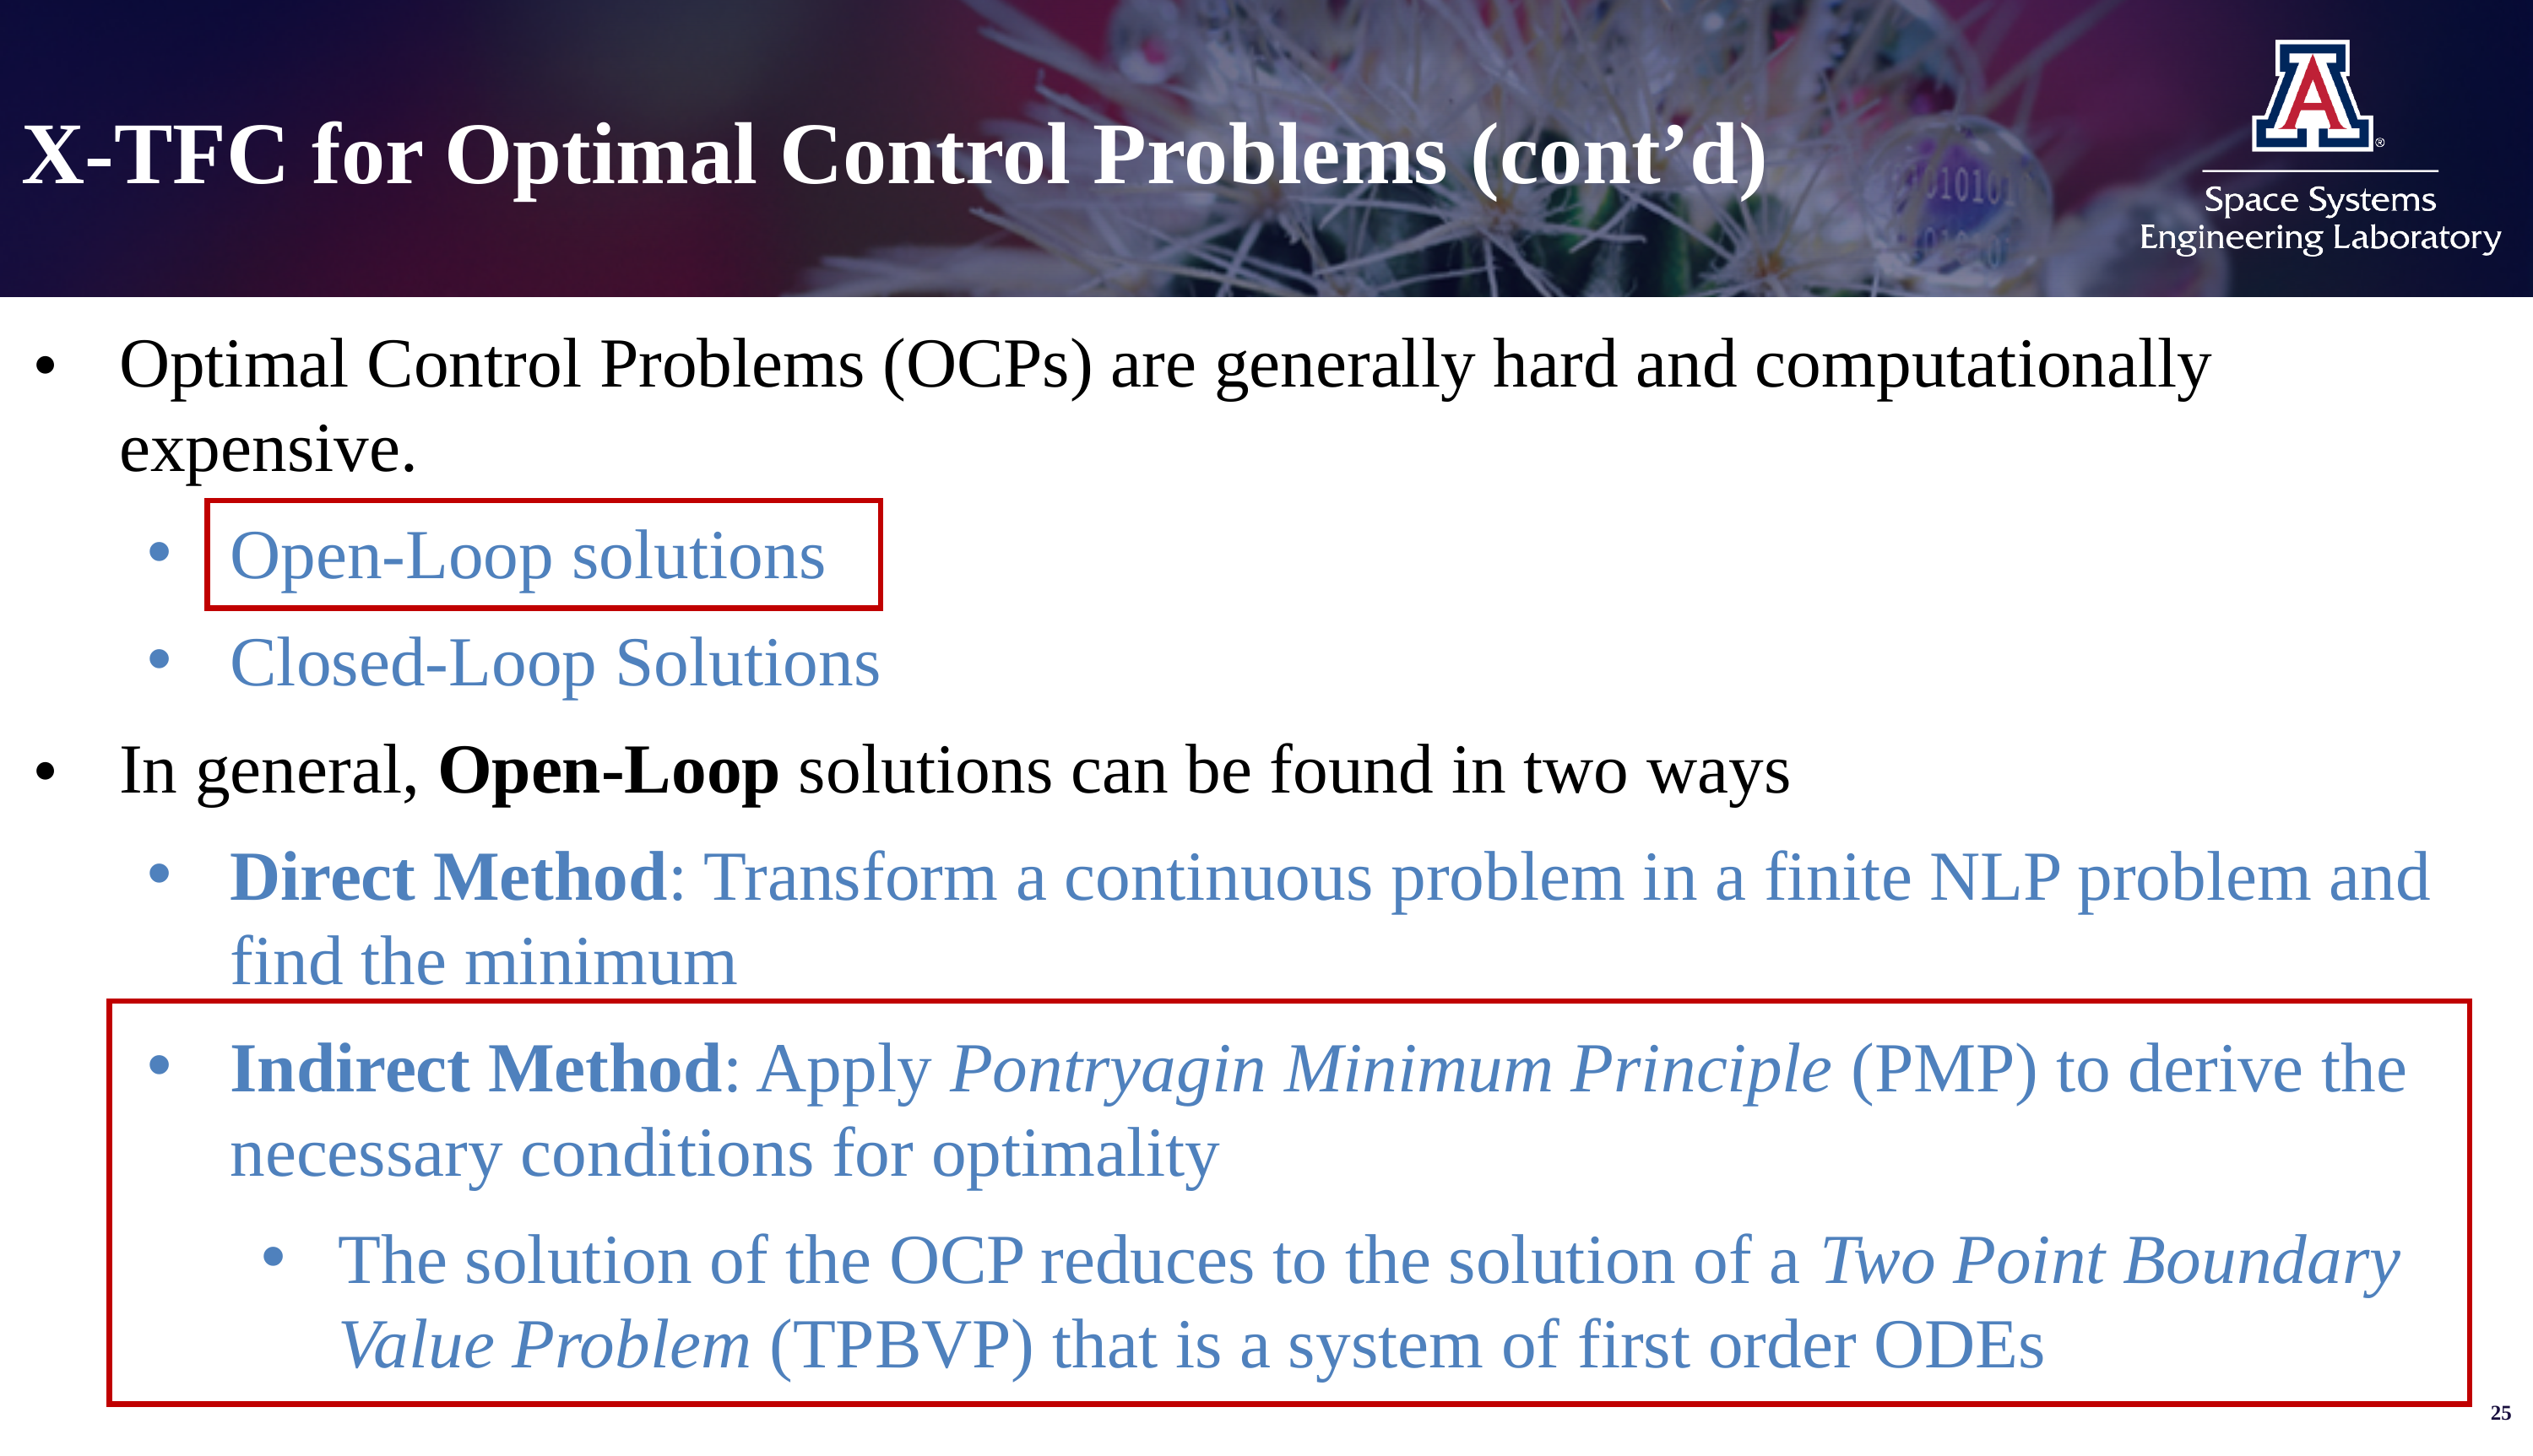

# X-TFC for Optimal Control Problems (cont’d)
Optimal Control Problems (OCPs) are generally hard and computationally expensive.
Open-Loop solutions
Closed-Loop Solutions
In general, Open-Loop solutions can be found in two ways
Direct Method: Transform a continuous problem in a finite NLP problem and find the minimum
Indirect Method: Apply Pontryagin Minimum Principle (PMP) to derive the necessary conditions for optimality
The solution of the OCP reduces to the solution of a Two Point Boundary Value Problem (TPBVP) that is a system of first order ODEs

25